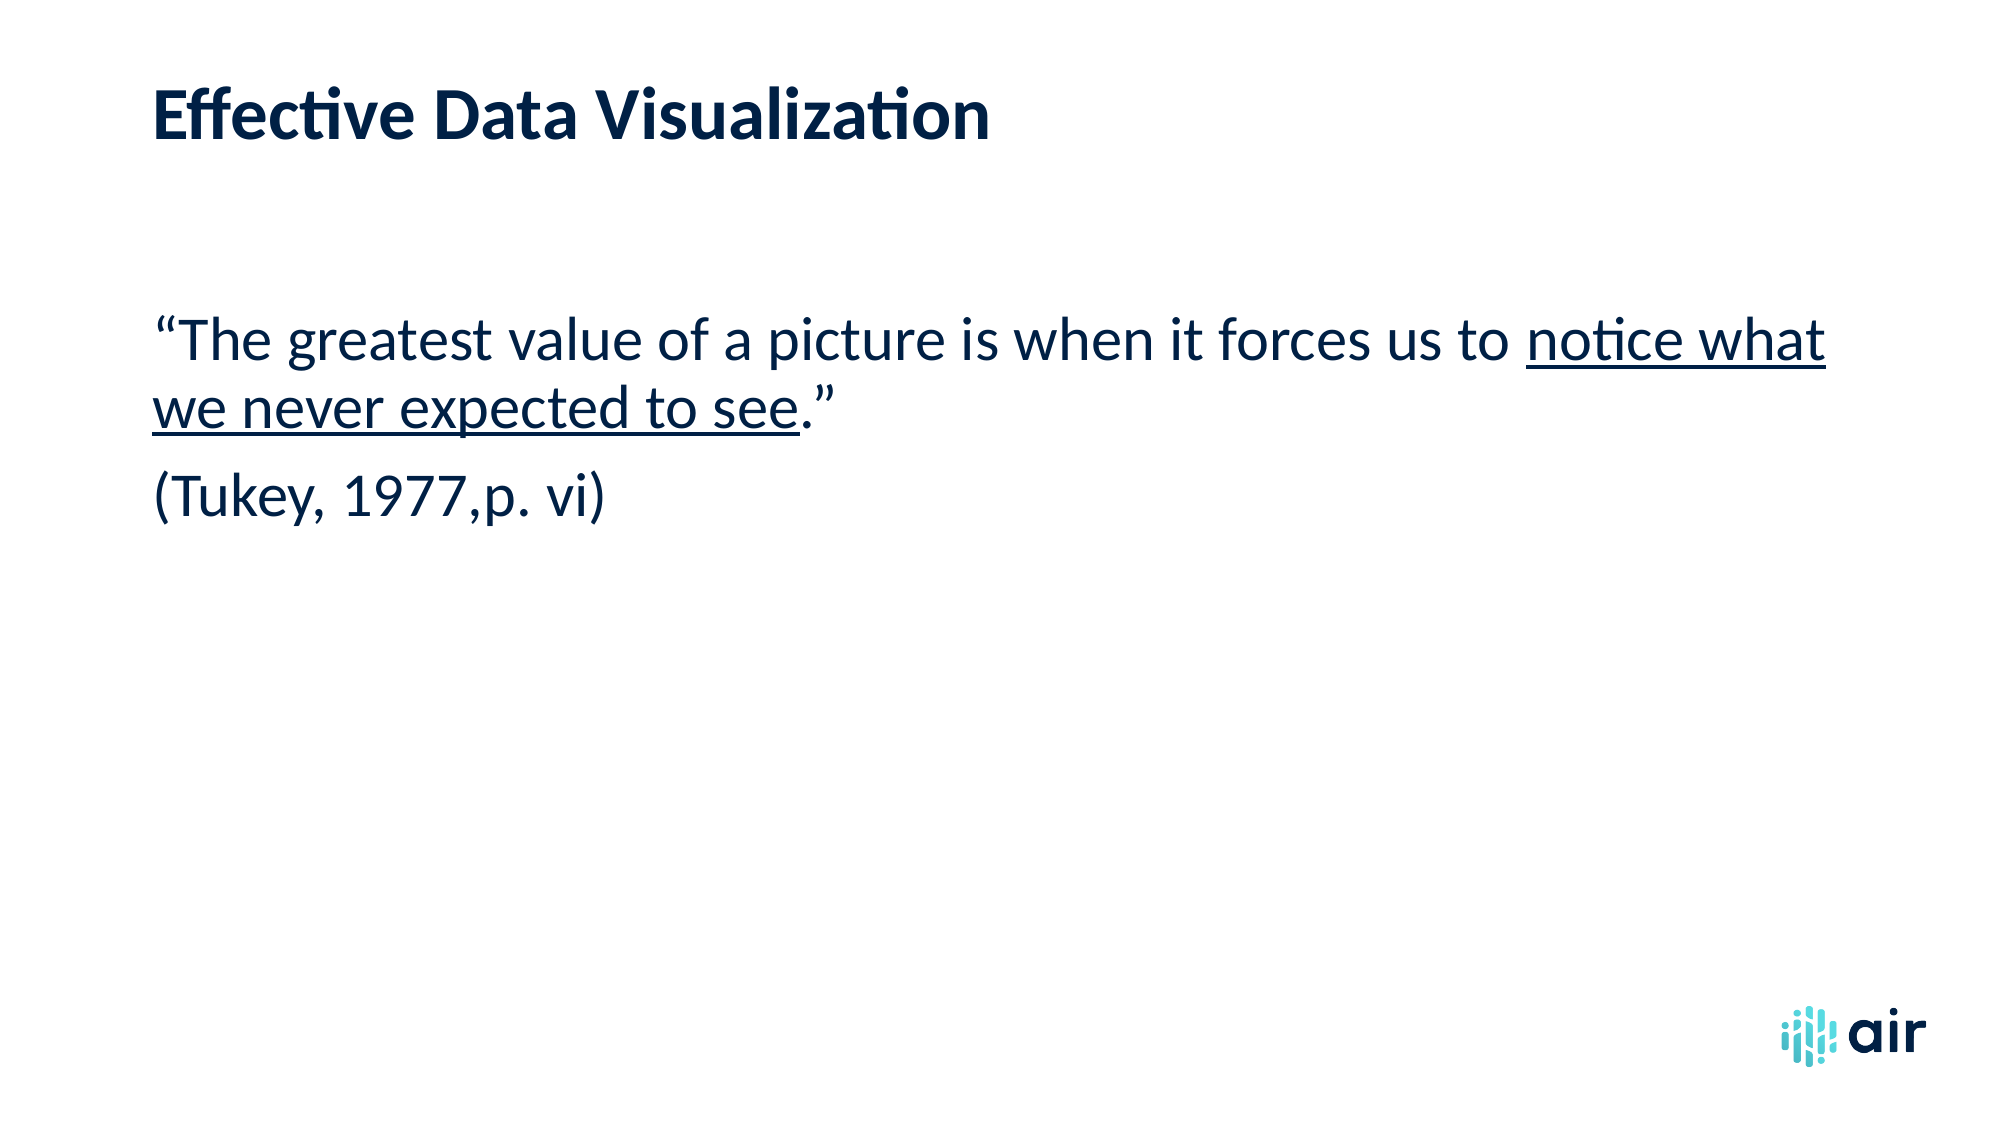

# Effective Data Visualization
“The greatest value of a picture is when it forces us to notice what we never expected to see.”
(Tukey, 1977,p. vi)